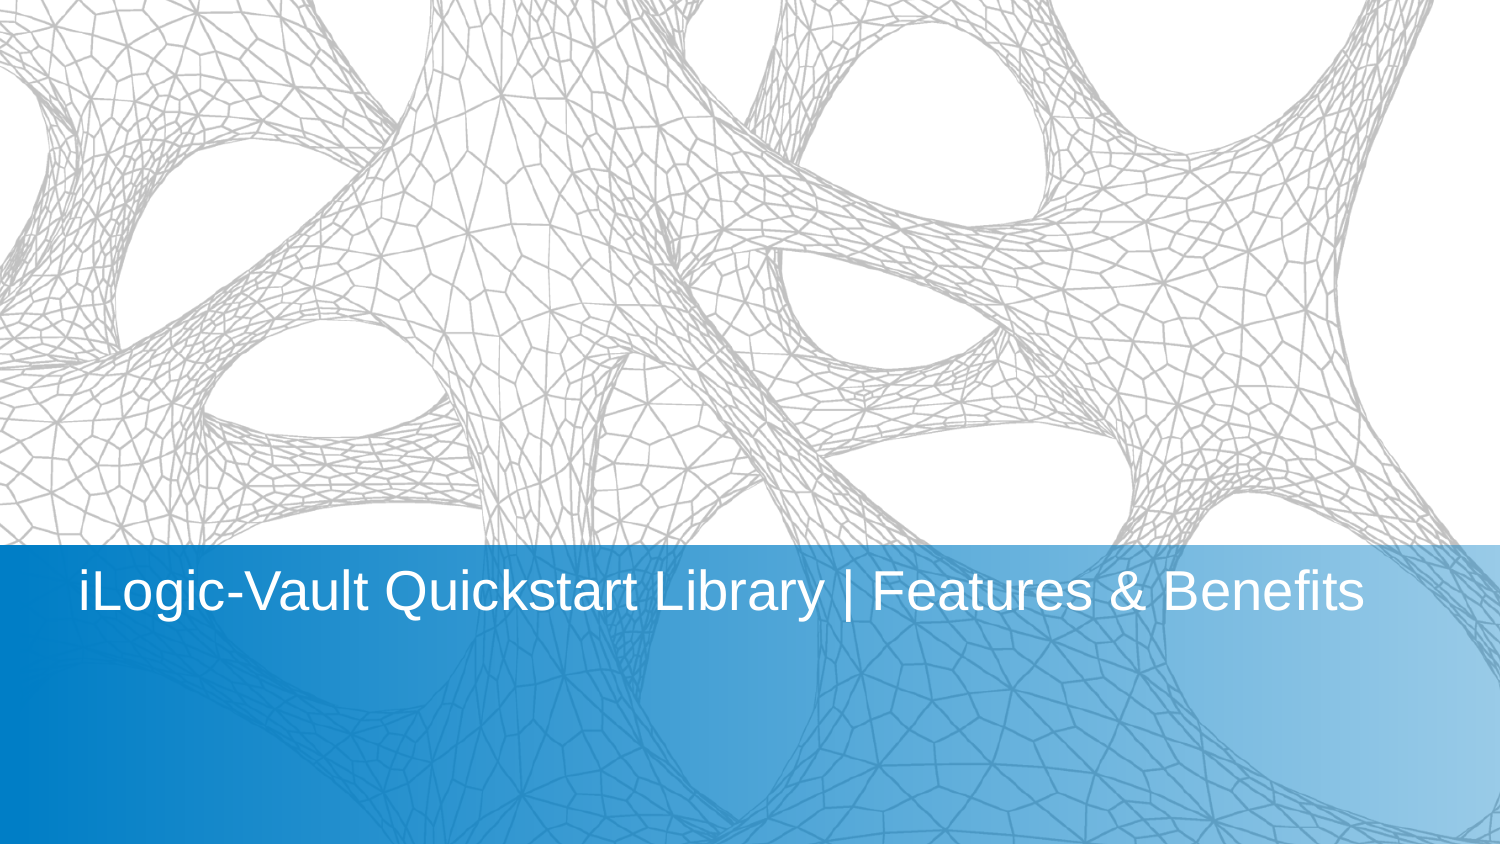

# iLogic-Vault Quickstart Library | Features & Benefits